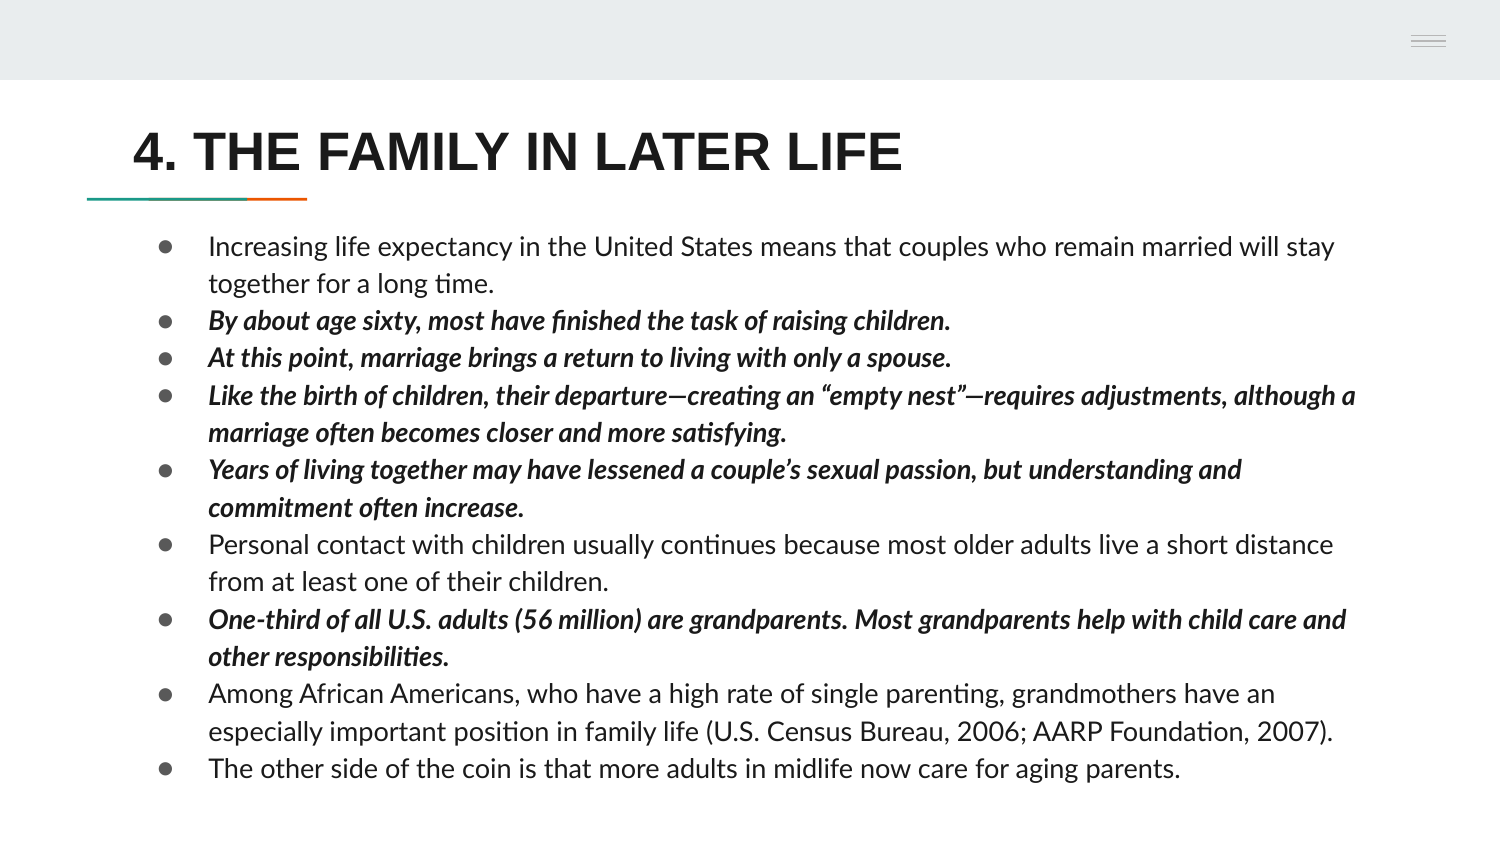

# 4. THE FAMILY IN LATER LIFE
Increasing life expectancy in the United States means that couples who remain married will stay together for a long time.
By about age sixty, most have finished the task of raising children.
At this point, marriage brings a return to living with only a spouse.
Like the birth of children, their departure—creating an “empty nest”—requires adjustments, although a marriage often becomes closer and more satisfying.
Years of living together may have lessened a couple’s sexual passion, but understanding and commitment often increase.
Personal contact with children usually continues because most older adults live a short distance from at least one of their children.
One-third of all U.S. adults (56 million) are grandparents. Most grandparents help with child care and other responsibilities.
Among African Americans, who have a high rate of single parenting, grandmothers have an especially important position in family life (U.S. Census Bureau, 2006; AARP Foundation, 2007).
The other side of the coin is that more adults in midlife now care for aging parents.